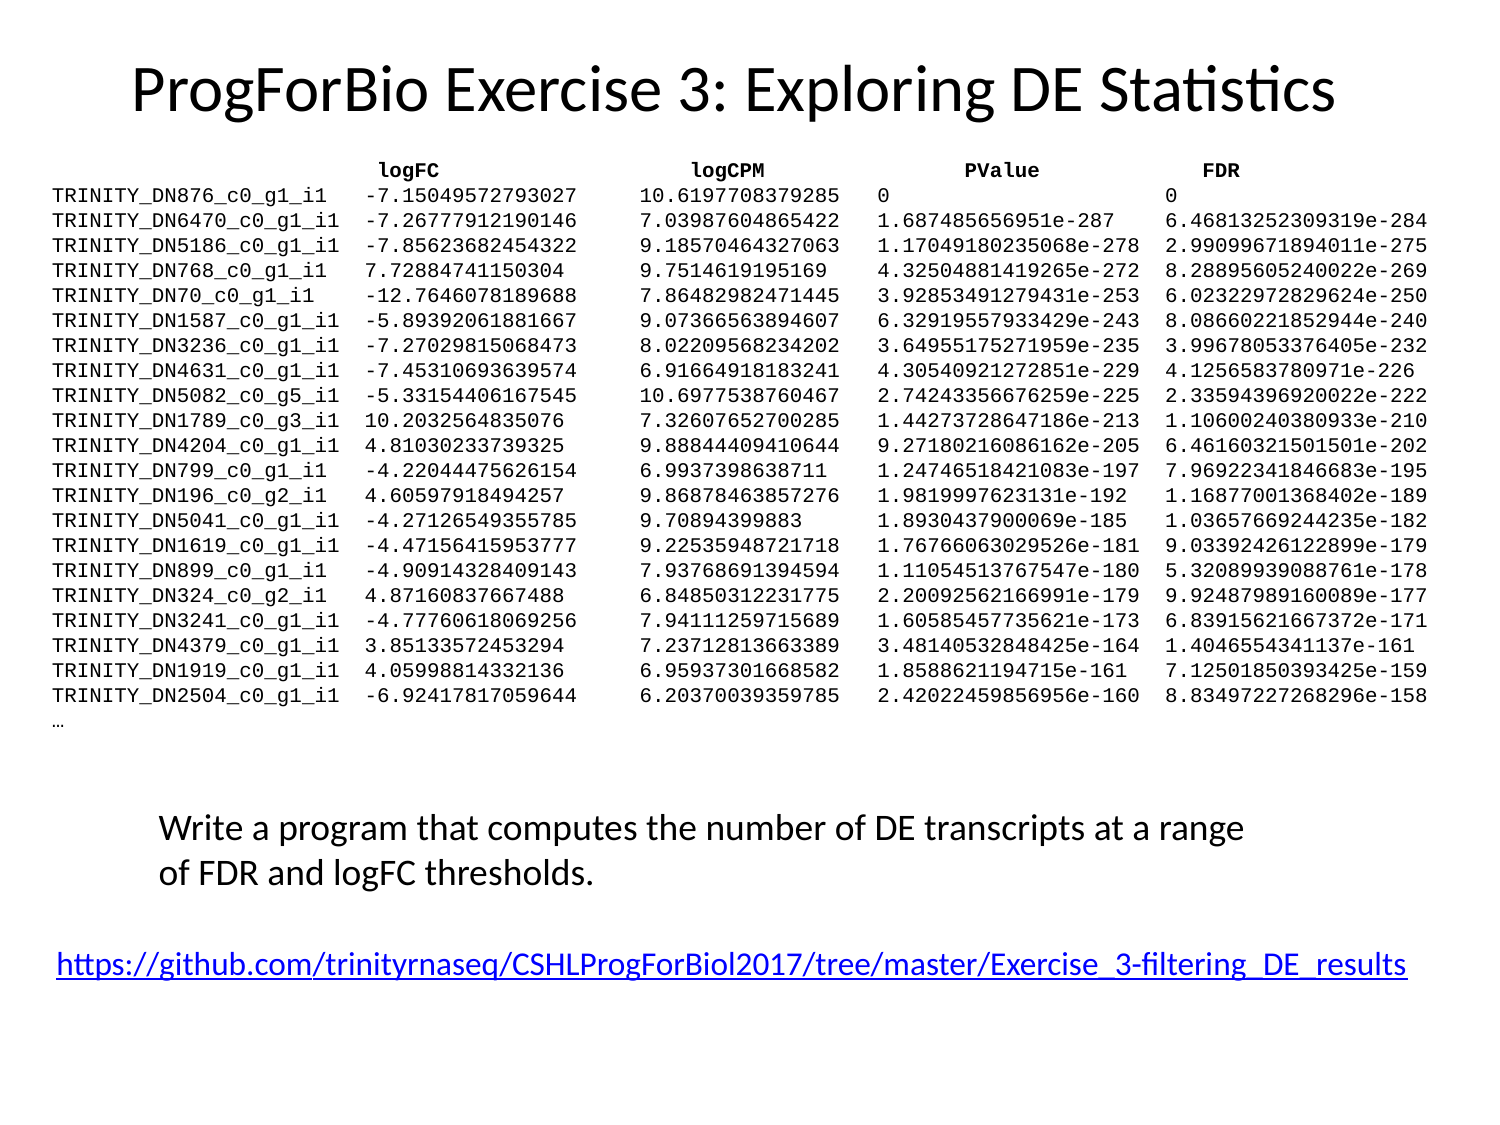

# ProgForBio Exercise 3: Exploring DE Statistics
                          logFC                    logCPM                PValue             FDR
TRINITY_DN876_c0_g1_i1   -7.15049572793027     10.6197708379285   0                      0
TRINITY_DN6470_c0_g1_i1  -7.26777912190146     7.03987604865422   1.687485656951e-287    6.46813252309319e-284
TRINITY_DN5186_c0_g1_i1  -7.85623682454322     9.18570464327063   1.17049180235068e-278  2.99099671894011e-275
TRINITY_DN768_c0_g1_i1   7.72884741150304      9.7514619195169    4.32504881419265e-272  8.28895605240022e-269
TRINITY_DN70_c0_g1_i1    -12.7646078189688     7.86482982471445   3.92853491279431e-253  6.02322972829624e-250
TRINITY_DN1587_c0_g1_i1  -5.89392061881667     9.07366563894607   6.32919557933429e-243  8.08660221852944e-240
TRINITY_DN3236_c0_g1_i1  -7.27029815068473     8.02209568234202   3.64955175271959e-235  3.99678053376405e-232
TRINITY_DN4631_c0_g1_i1  -7.45310693639574     6.91664918183241   4.30540921272851e-229  4.1256583780971e-226
TRINITY_DN5082_c0_g5_i1  -5.33154406167545     10.6977538760467   2.74243356676259e-225  2.33594396920022e-222
TRINITY_DN1789_c0_g3_i1  10.2032564835076      7.32607652700285   1.44273728647186e-213  1.10600240380933e-210
TRINITY_DN4204_c0_g1_i1  4.81030233739325      9.88844409410644   9.27180216086162e-205  6.46160321501501e-202
TRINITY_DN799_c0_g1_i1   -4.22044475626154     6.9937398638711    1.24746518421083e-197  7.96922341846683e-195
TRINITY_DN196_c0_g2_i1   4.60597918494257      9.86878463857276   1.9819997623131e-192   1.16877001368402e-189
TRINITY_DN5041_c0_g1_i1  -4.27126549355785     9.70894399883      1.8930437900069e-185   1.03657669244235e-182
TRINITY_DN1619_c0_g1_i1  -4.47156415953777     9.22535948721718   1.76766063029526e-181  9.03392426122899e-179
TRINITY_DN899_c0_g1_i1   -4.90914328409143     7.93768691394594   1.11054513767547e-180  5.32089939088761e-178
TRINITY_DN324_c0_g2_i1   4.87160837667488      6.84850312231775   2.20092562166991e-179  9.92487989160089e-177
TRINITY_DN3241_c0_g1_i1  -4.77760618069256     7.94111259715689   1.60585457735621e-173  6.83915621667372e-171
TRINITY_DN4379_c0_g1_i1  3.85133572453294      7.23712813663389   3.48140532848425e-164  1.4046554341137e-161
TRINITY_DN1919_c0_g1_i1  4.05998814332136      6.95937301668582   1.8588621194715e-161   7.12501850393425e-159
TRINITY_DN2504_c0_g1_i1  -6.92417817059644     6.20370039359785   2.42022459856956e-160  8.83497227268296e-158
…
Write a program that computes the number of DE transcripts at a range of FDR and logFC thresholds.
https://github.com/trinityrnaseq/CSHLProgForBiol2017/tree/master/Exercise_3-filtering_DE_results